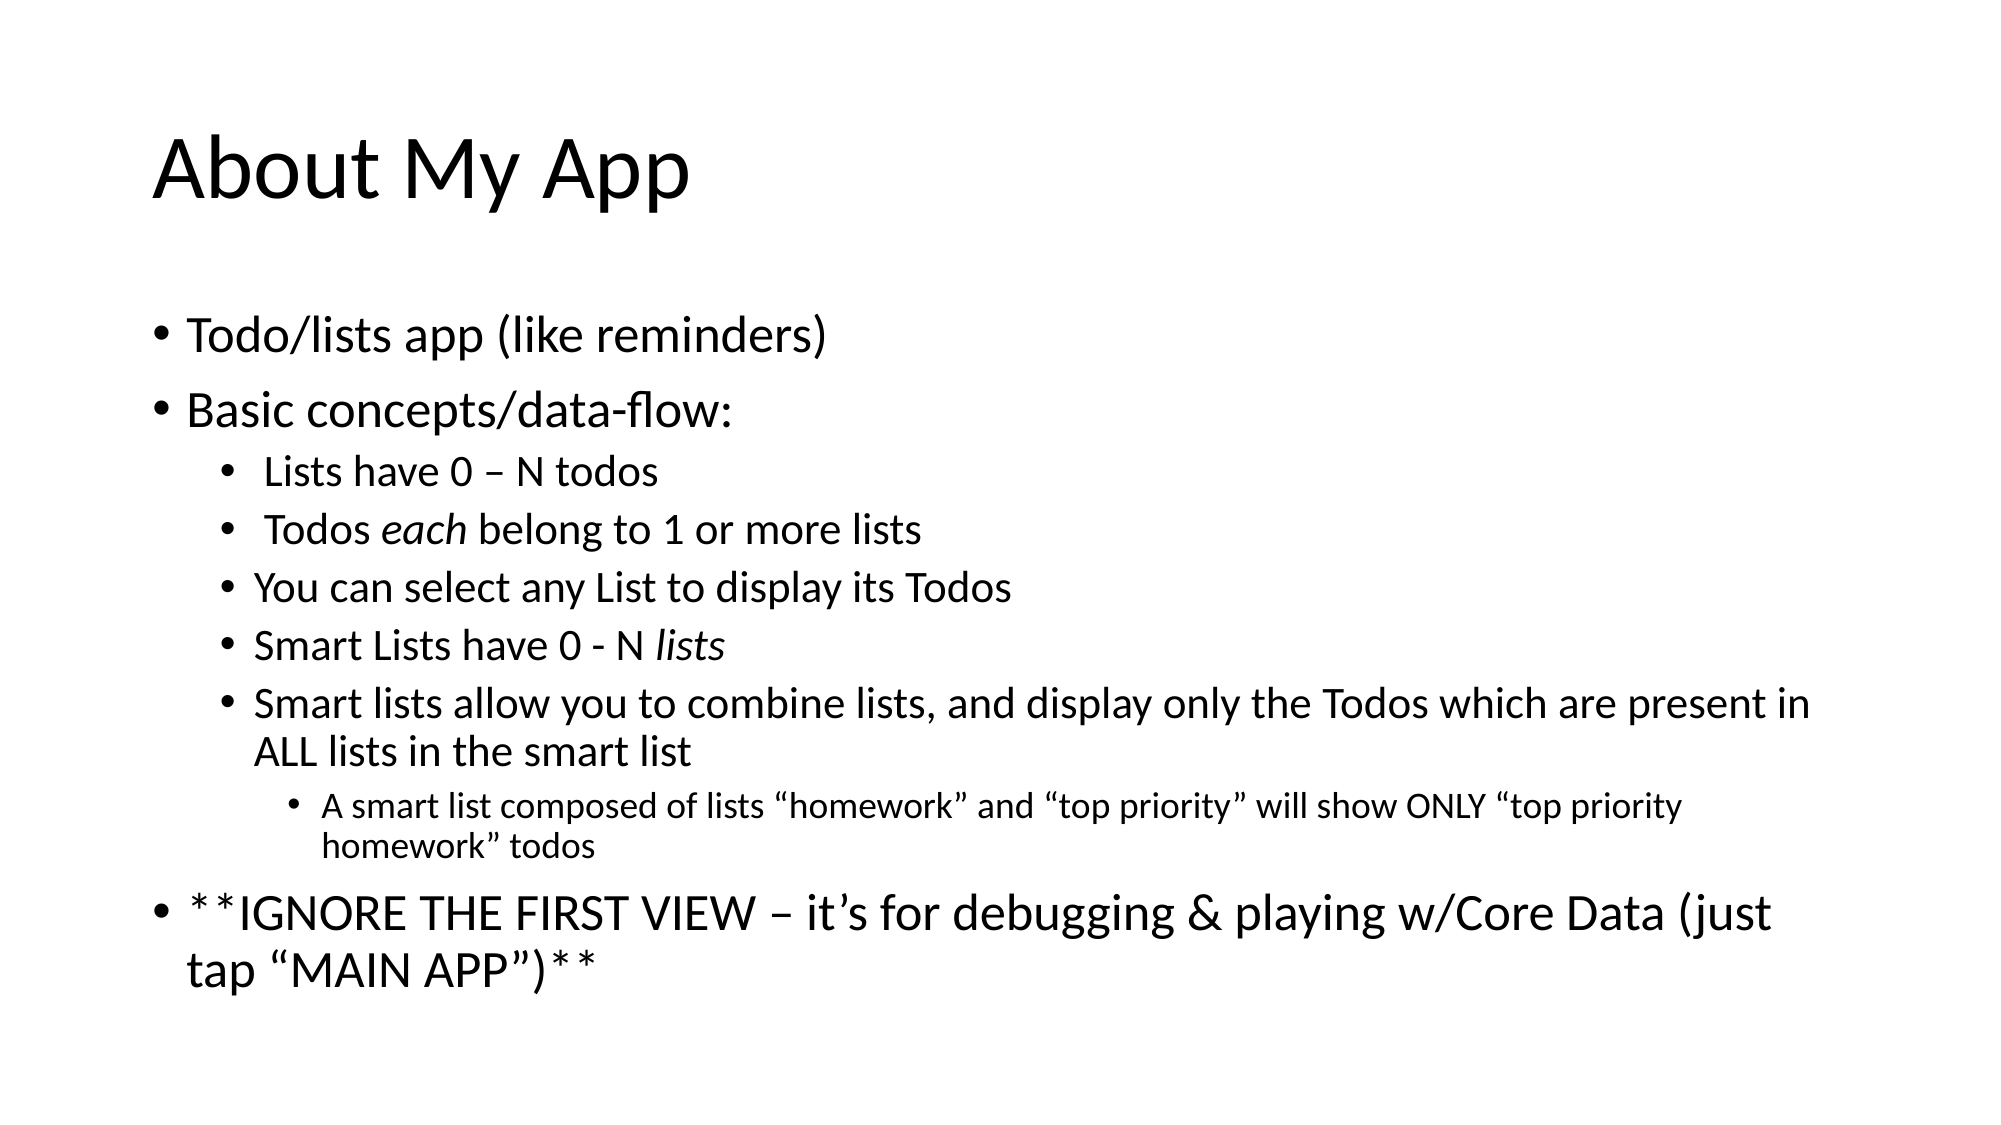

# About My App
Todo/lists app (like reminders)
Basic concepts/data-flow:
 Lists have 0 – N todos
 Todos each belong to 1 or more lists
You can select any List to display its Todos
Smart Lists have 0 - N lists
Smart lists allow you to combine lists, and display only the Todos which are present in ALL lists in the smart list
A smart list composed of lists “homework” and “top priority” will show ONLY “top priority homework” todos
**IGNORE THE FIRST VIEW – it’s for debugging & playing w/Core Data (just tap “MAIN APP”)**